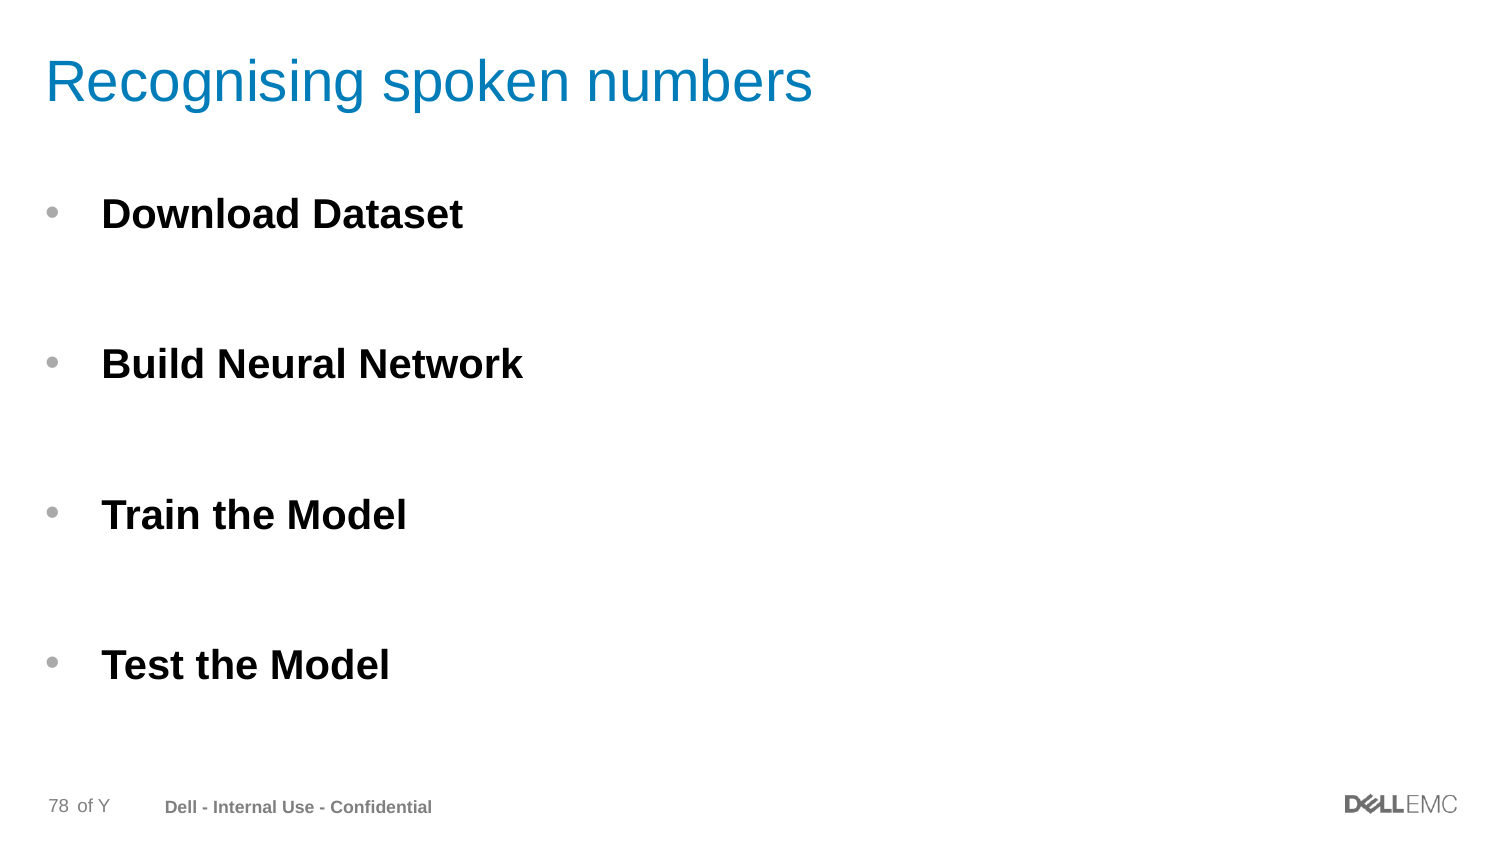

# Recognising spoken numbers
Download Dataset

Build Neural Network

Train the Model

Test the Model